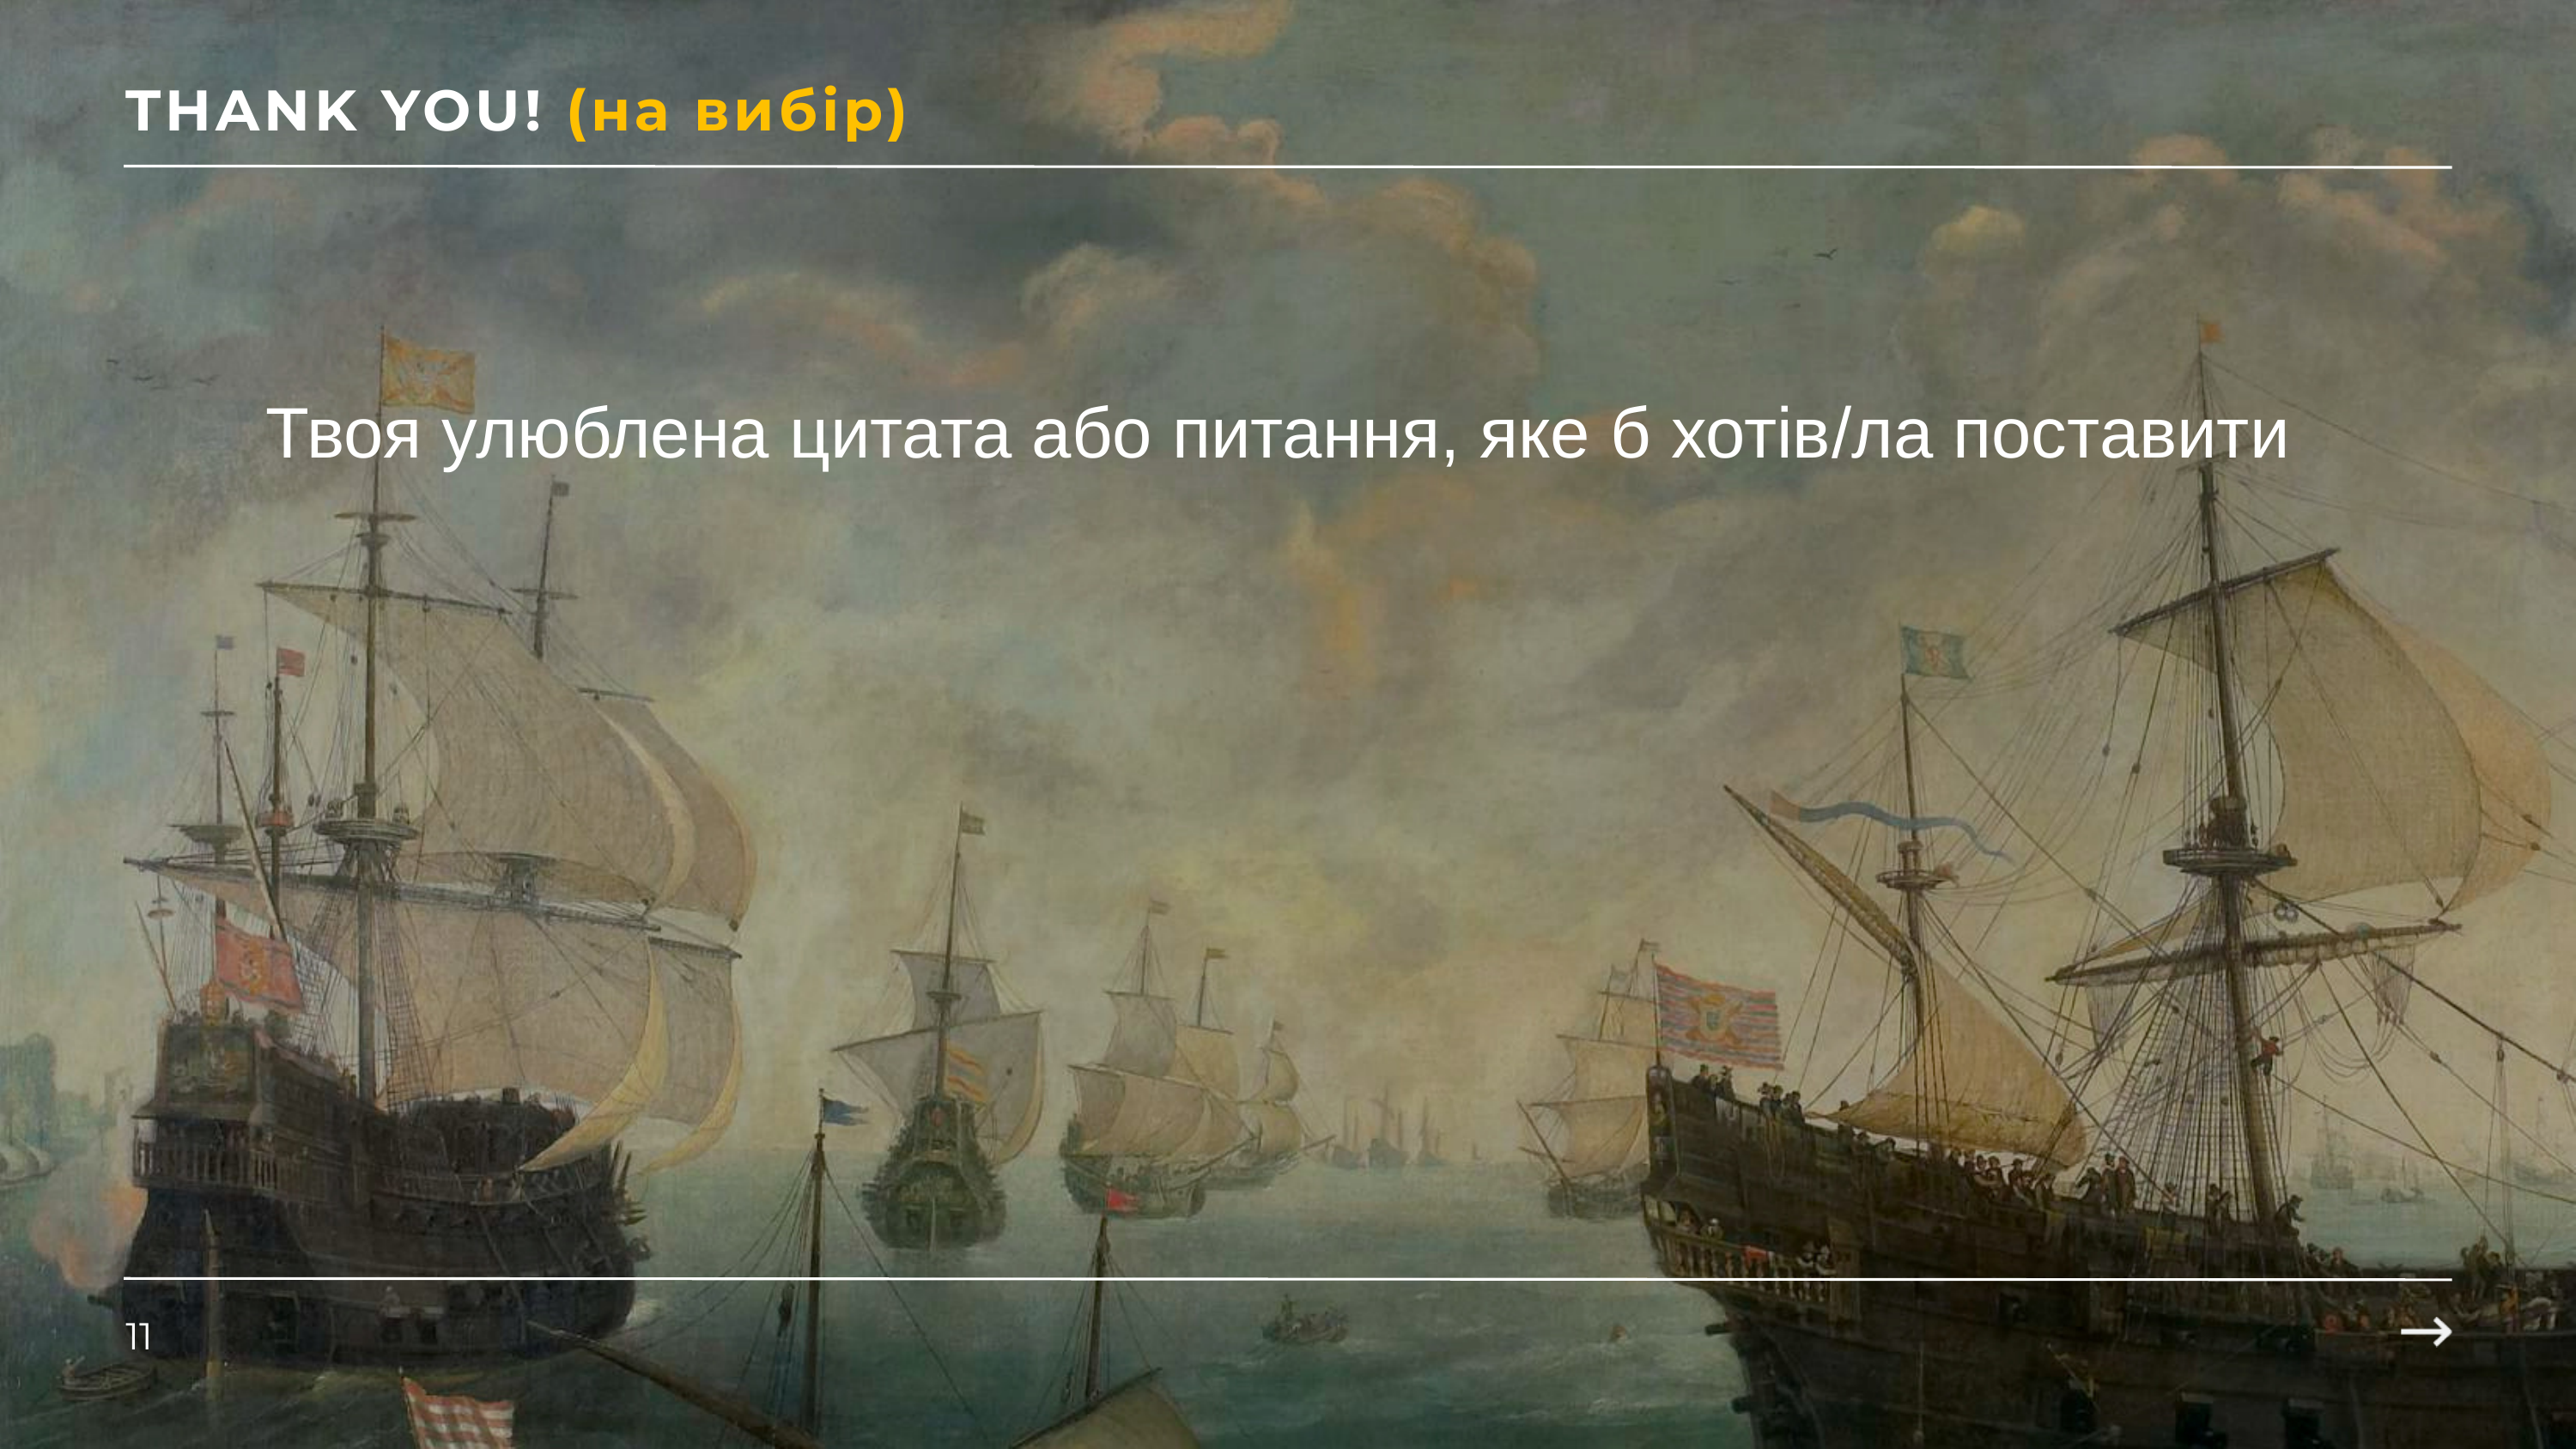

THANK YOU! (на вибір)

Твоя улюблена цитата або питання, яке б хотів/ла поставити

11